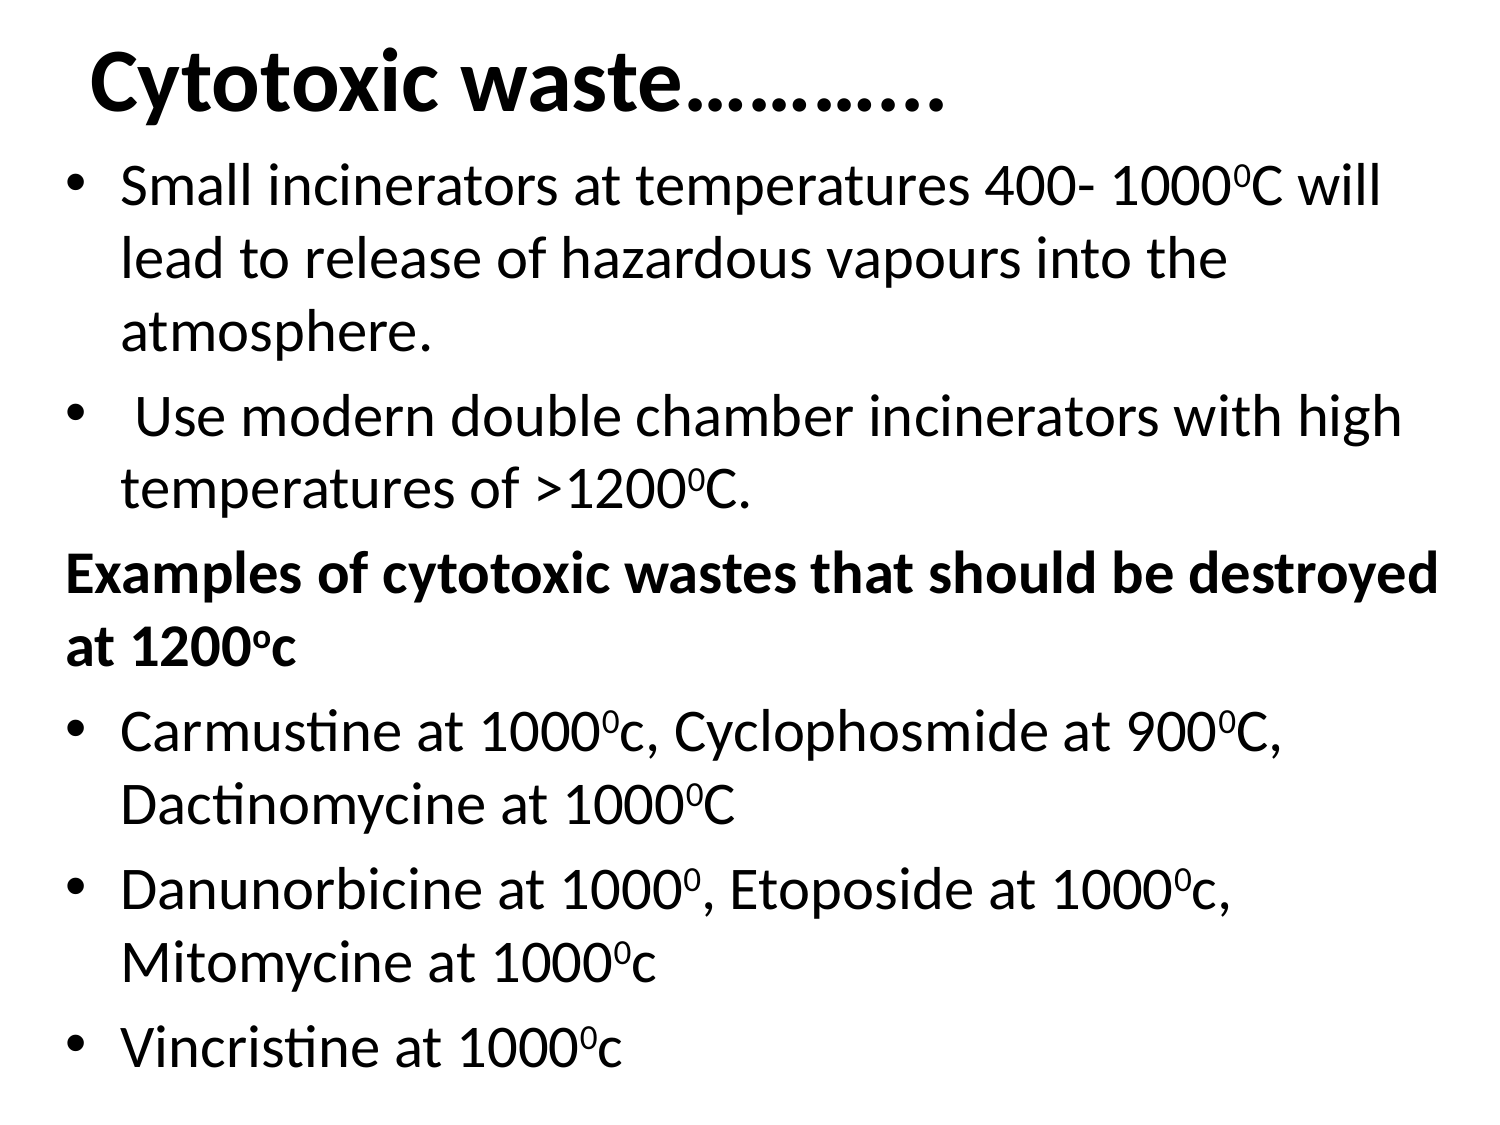

# Cytotoxic waste………...
Small incinerators at temperatures 400- 10000C will lead to release of hazardous vapours into the atmosphere.
 Use modern double chamber incinerators with high temperatures of >12000C.
Examples of cytotoxic wastes that should be destroyed at 1200oc
Carmustine at 10000c, Cyclophosmide at 9000C, Dactinomycine at 10000C
Danunorbicine at 10000, Etoposide at 10000c,    Mitomycine at 10000c
Vincristine at 10000c